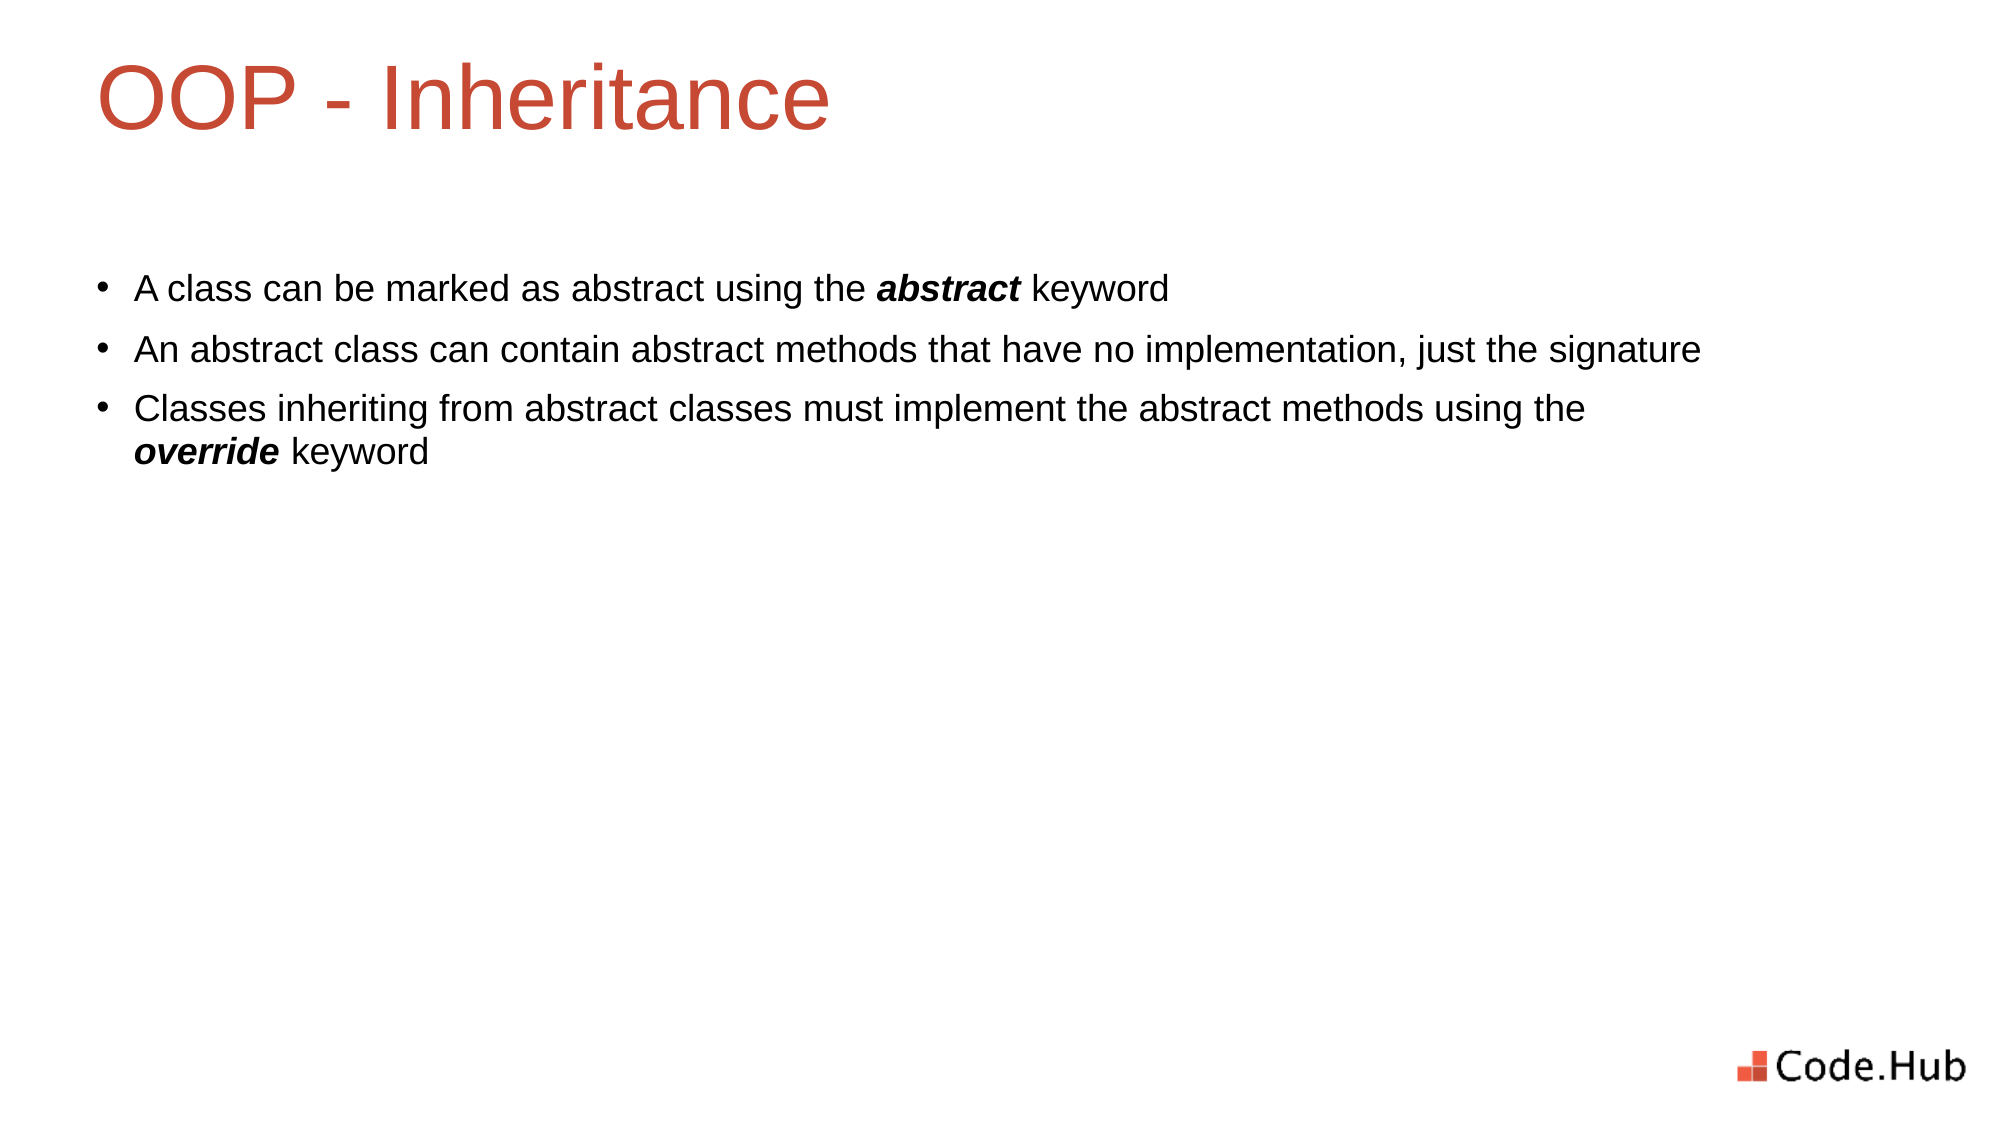

# OOP - Inheritance
A class can be marked as abstract using the abstract keyword
An abstract class can contain abstract methods that have no implementation, just the signature
Classes inheriting from abstract classes must implement the abstract methods using the
override keyword